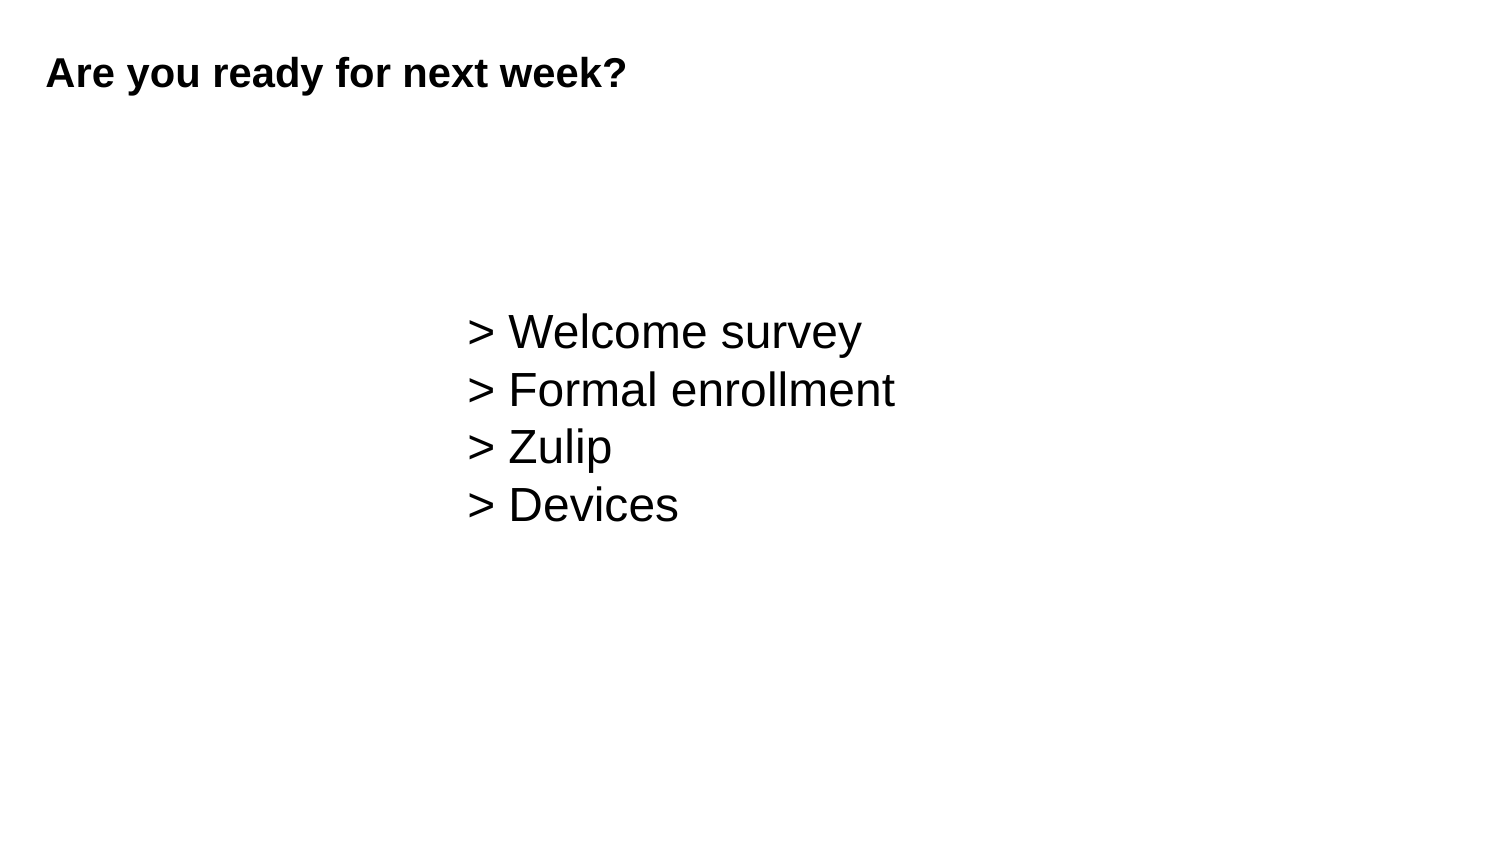

Are you ready for next week?
> Welcome survey
> Formal enrollment
> Zulip
> Devices